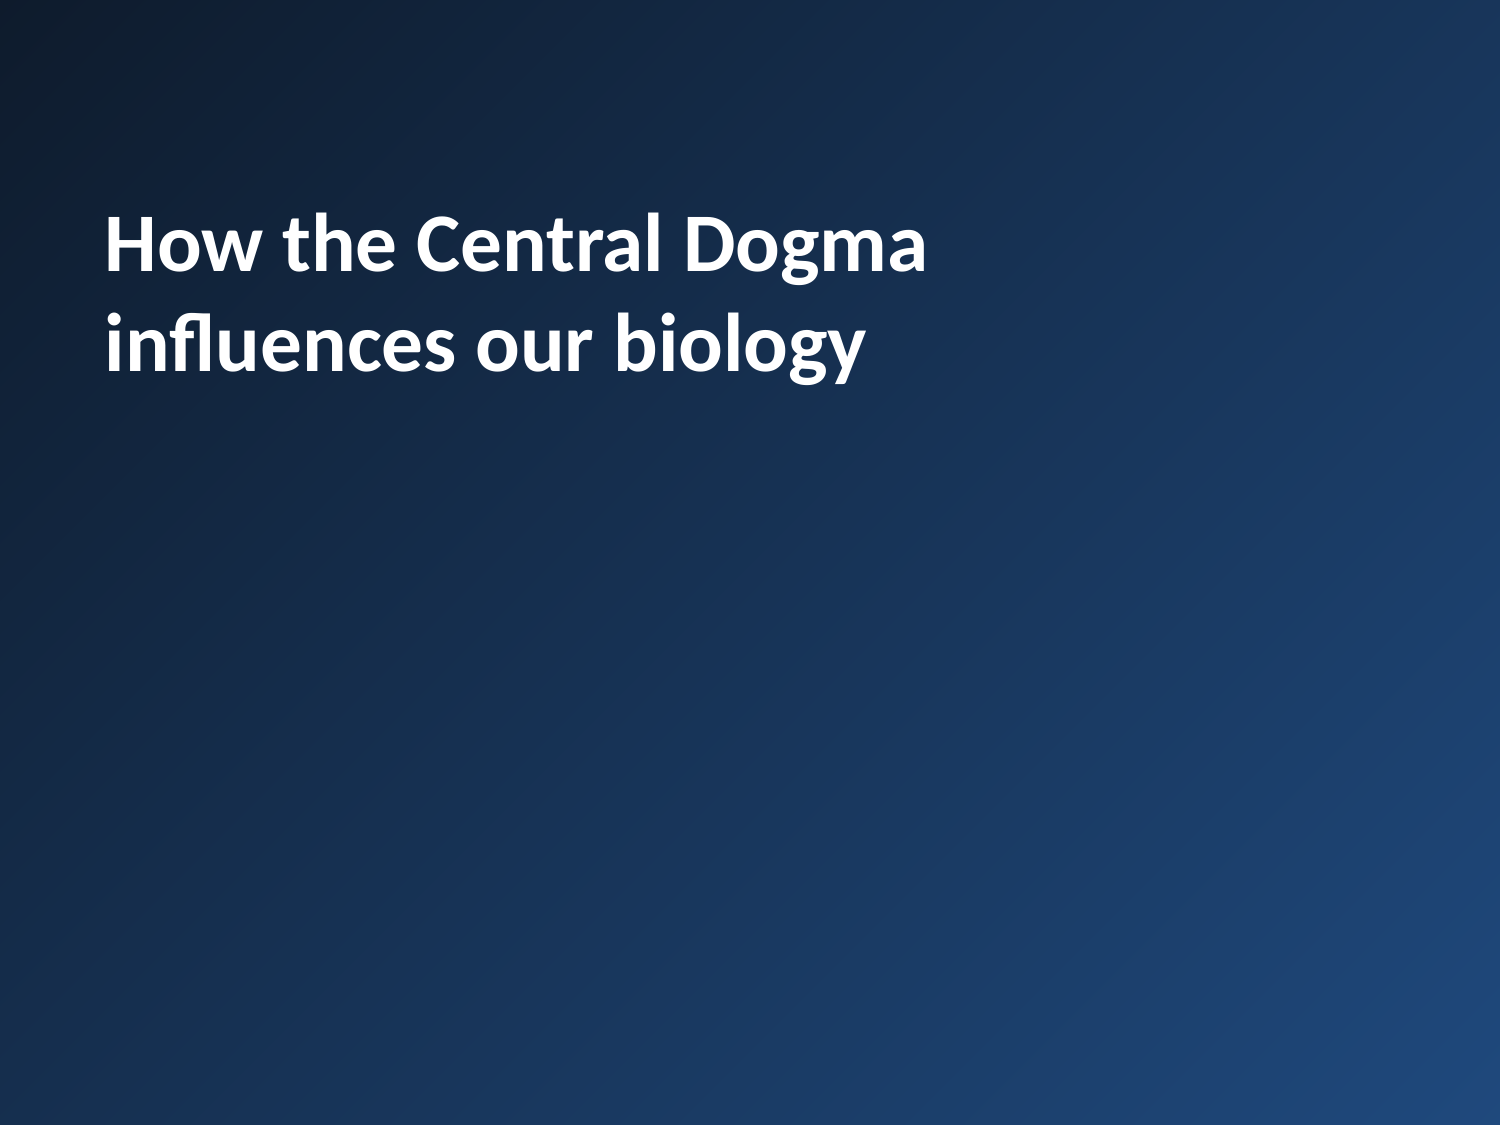

# How the Central Dogma influences our biology